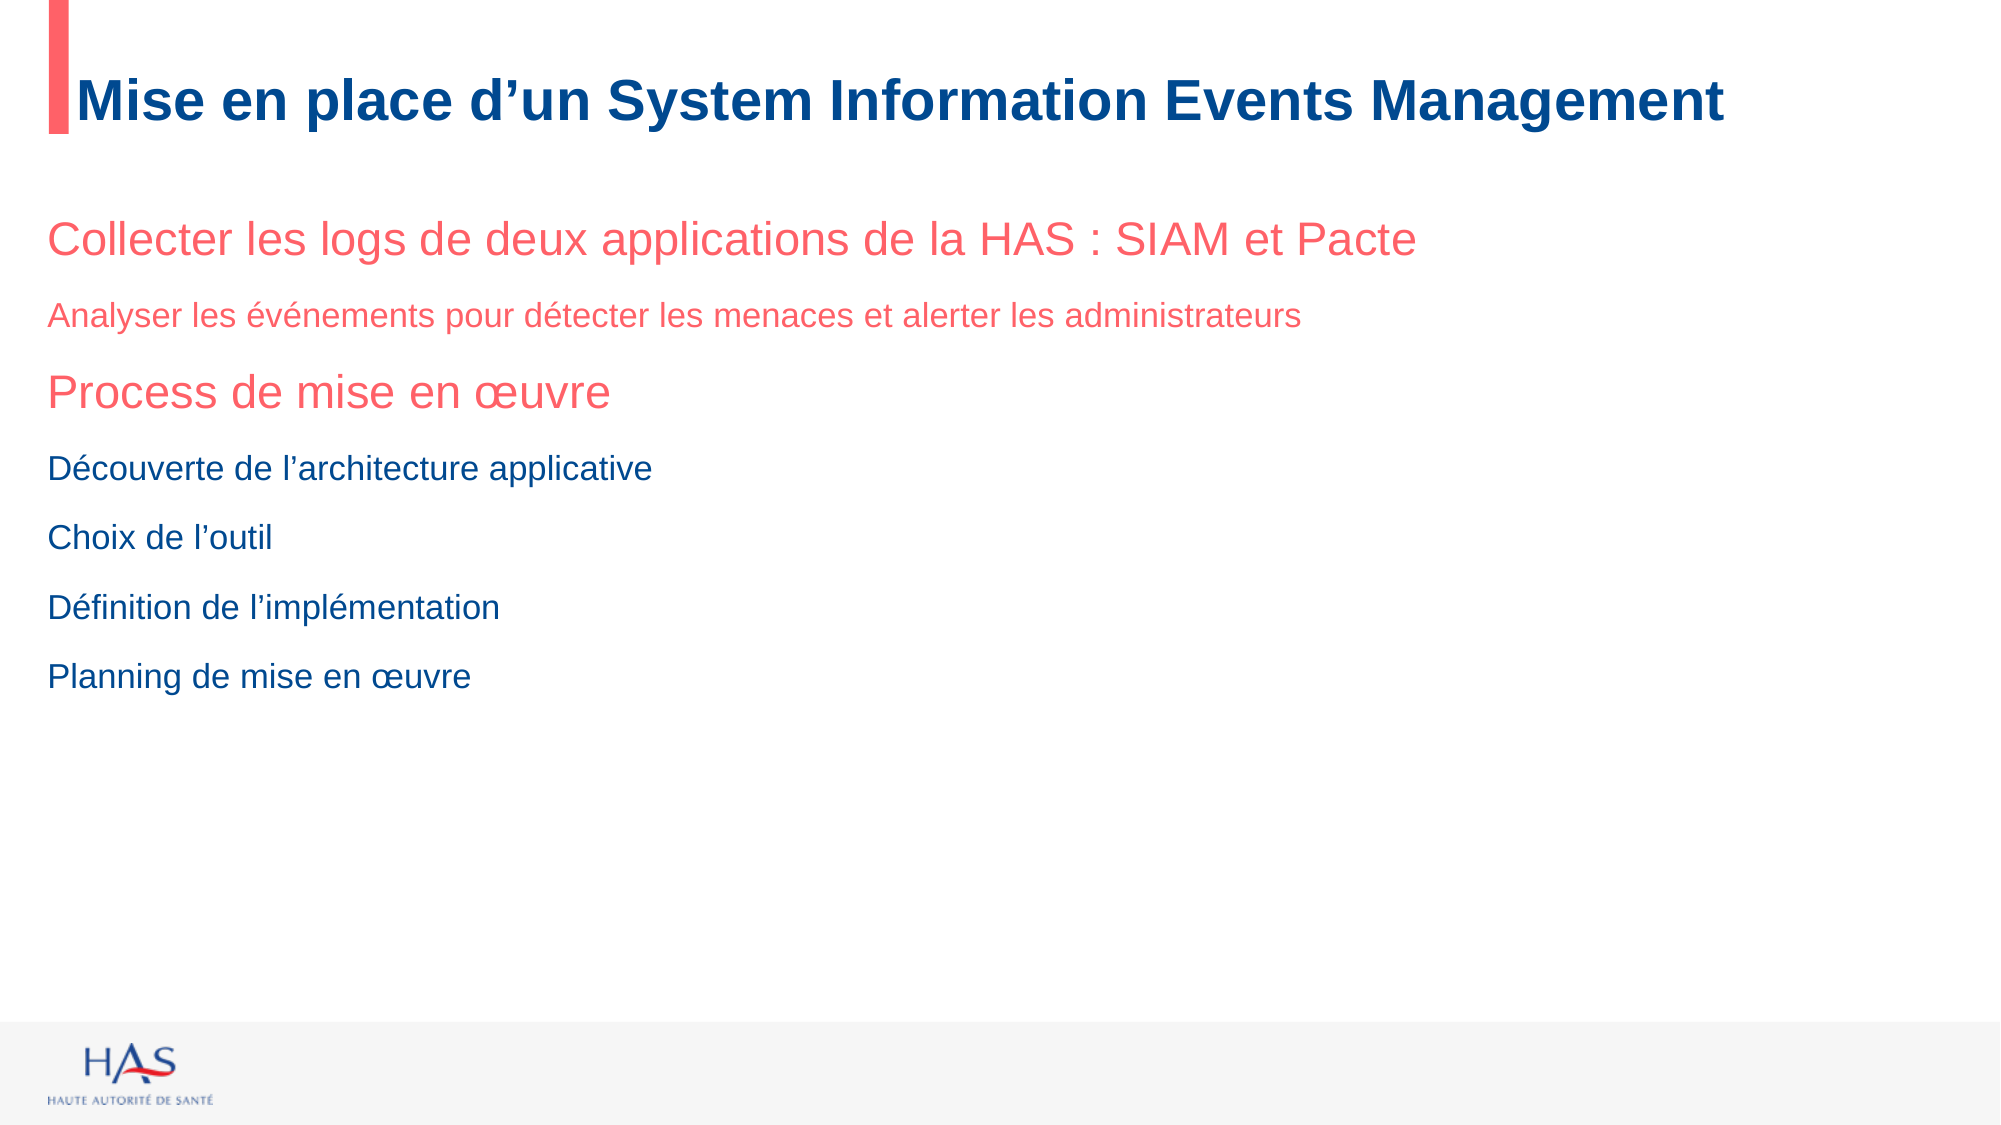

# Mise en place d’un System Information Events Management
Collecter les logs de deux applications de la HAS : SIAM et Pacte
Analyser les événements pour détecter les menaces et alerter les administrateurs
Process de mise en œuvre
Découverte de l’architecture applicative
Choix de l’outil
Définition de l’implémentation
Planning de mise en œuvre